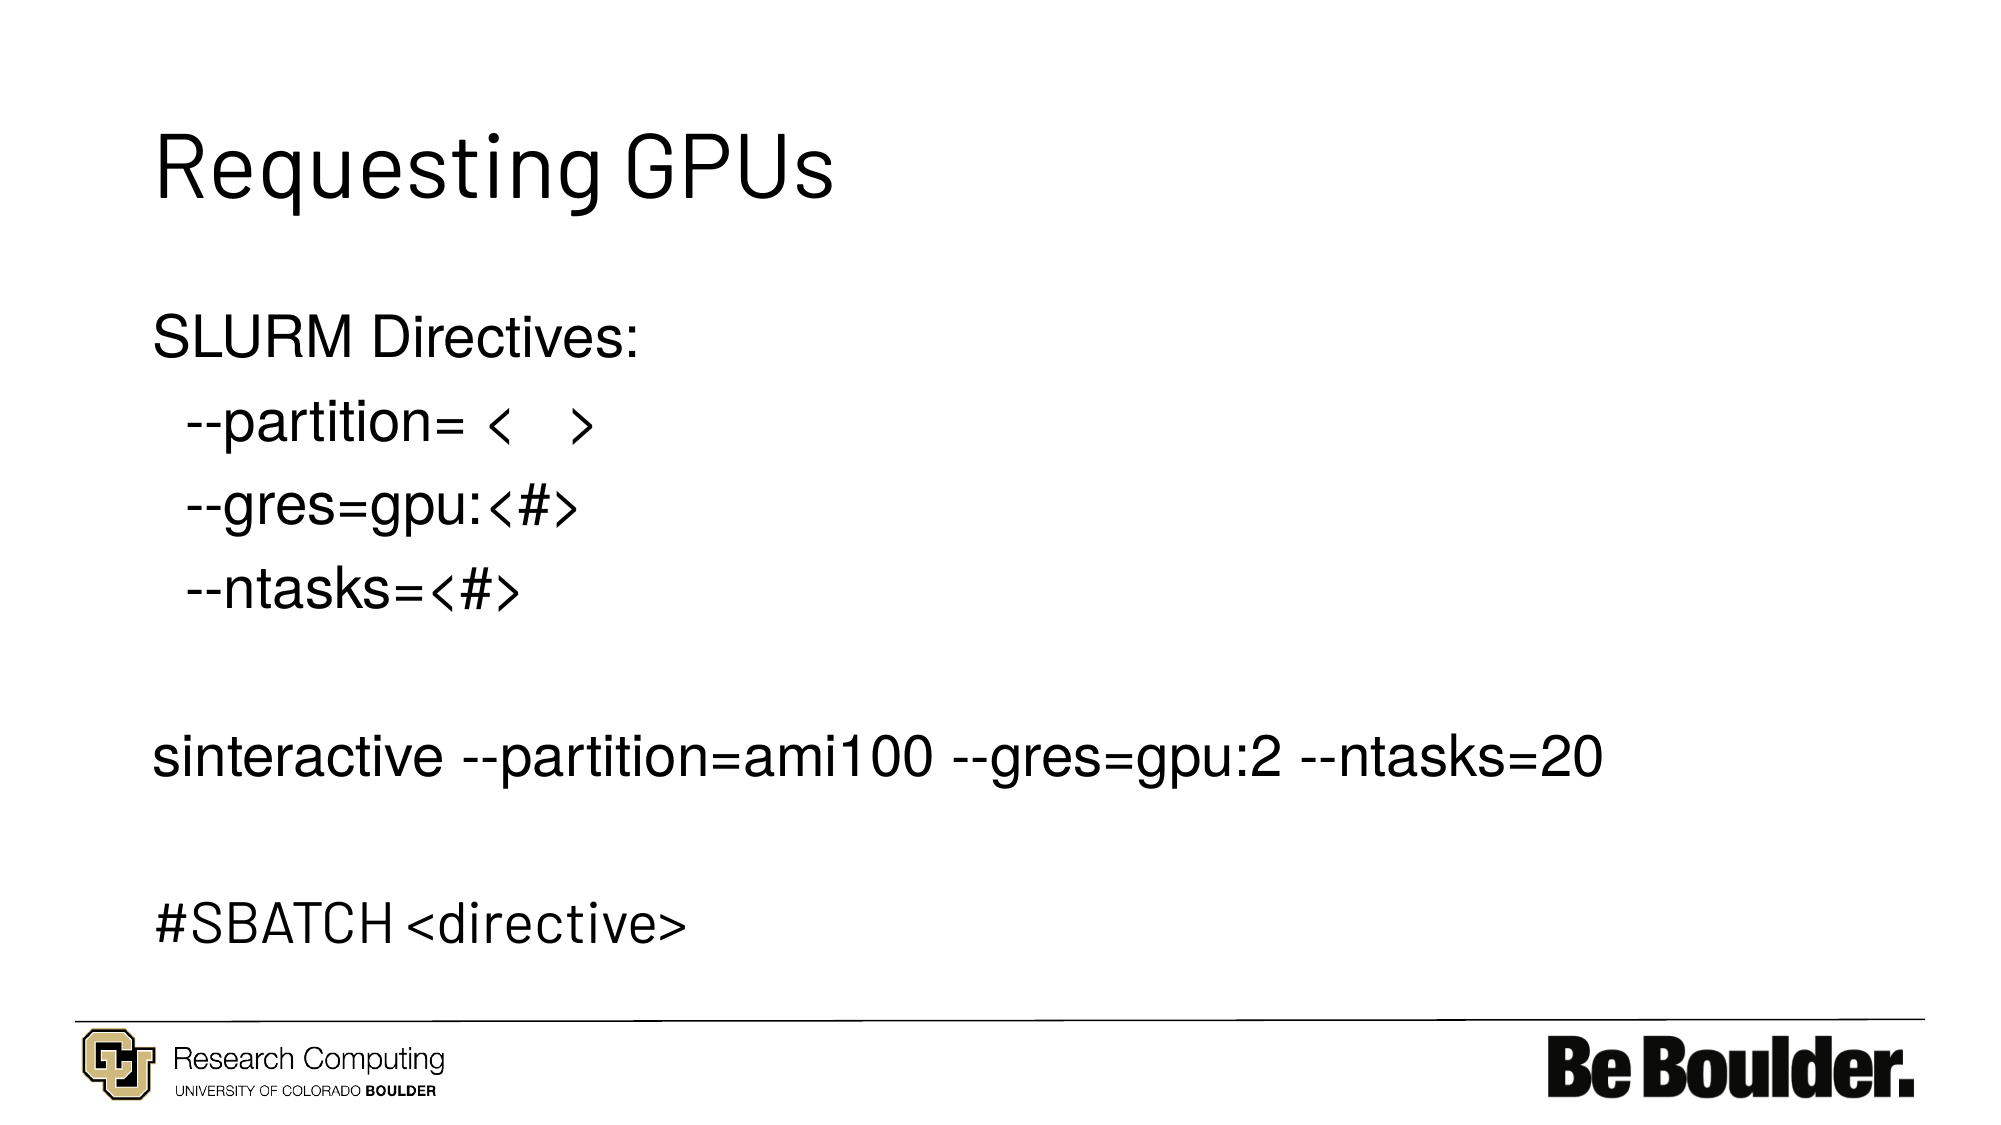

# Requesting GPUs
SLURM Directives:
  --partition= <   >
  --gres=gpu:<#>
  --ntasks=<#>

sinteractive --partition=ami100 --gres=gpu:2 --ntasks=20

#SBATCH <directive>